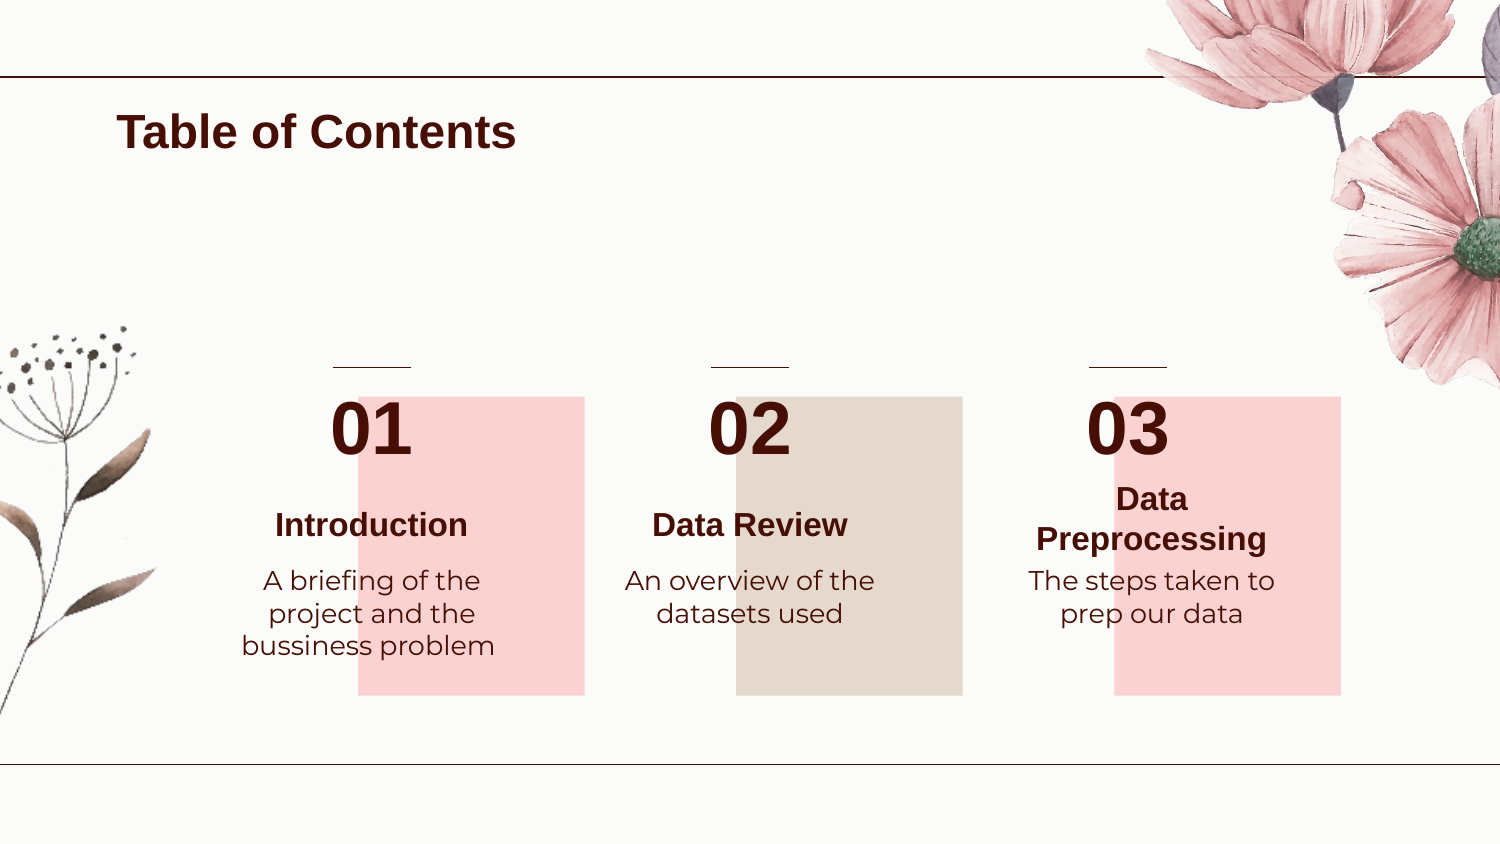

# Table of Contents
01
02
03

Introduction
Data Review
Data Preprocessing
A briefing of the project and the bussiness problem
An overview of the datasets used
The steps taken to prep our data